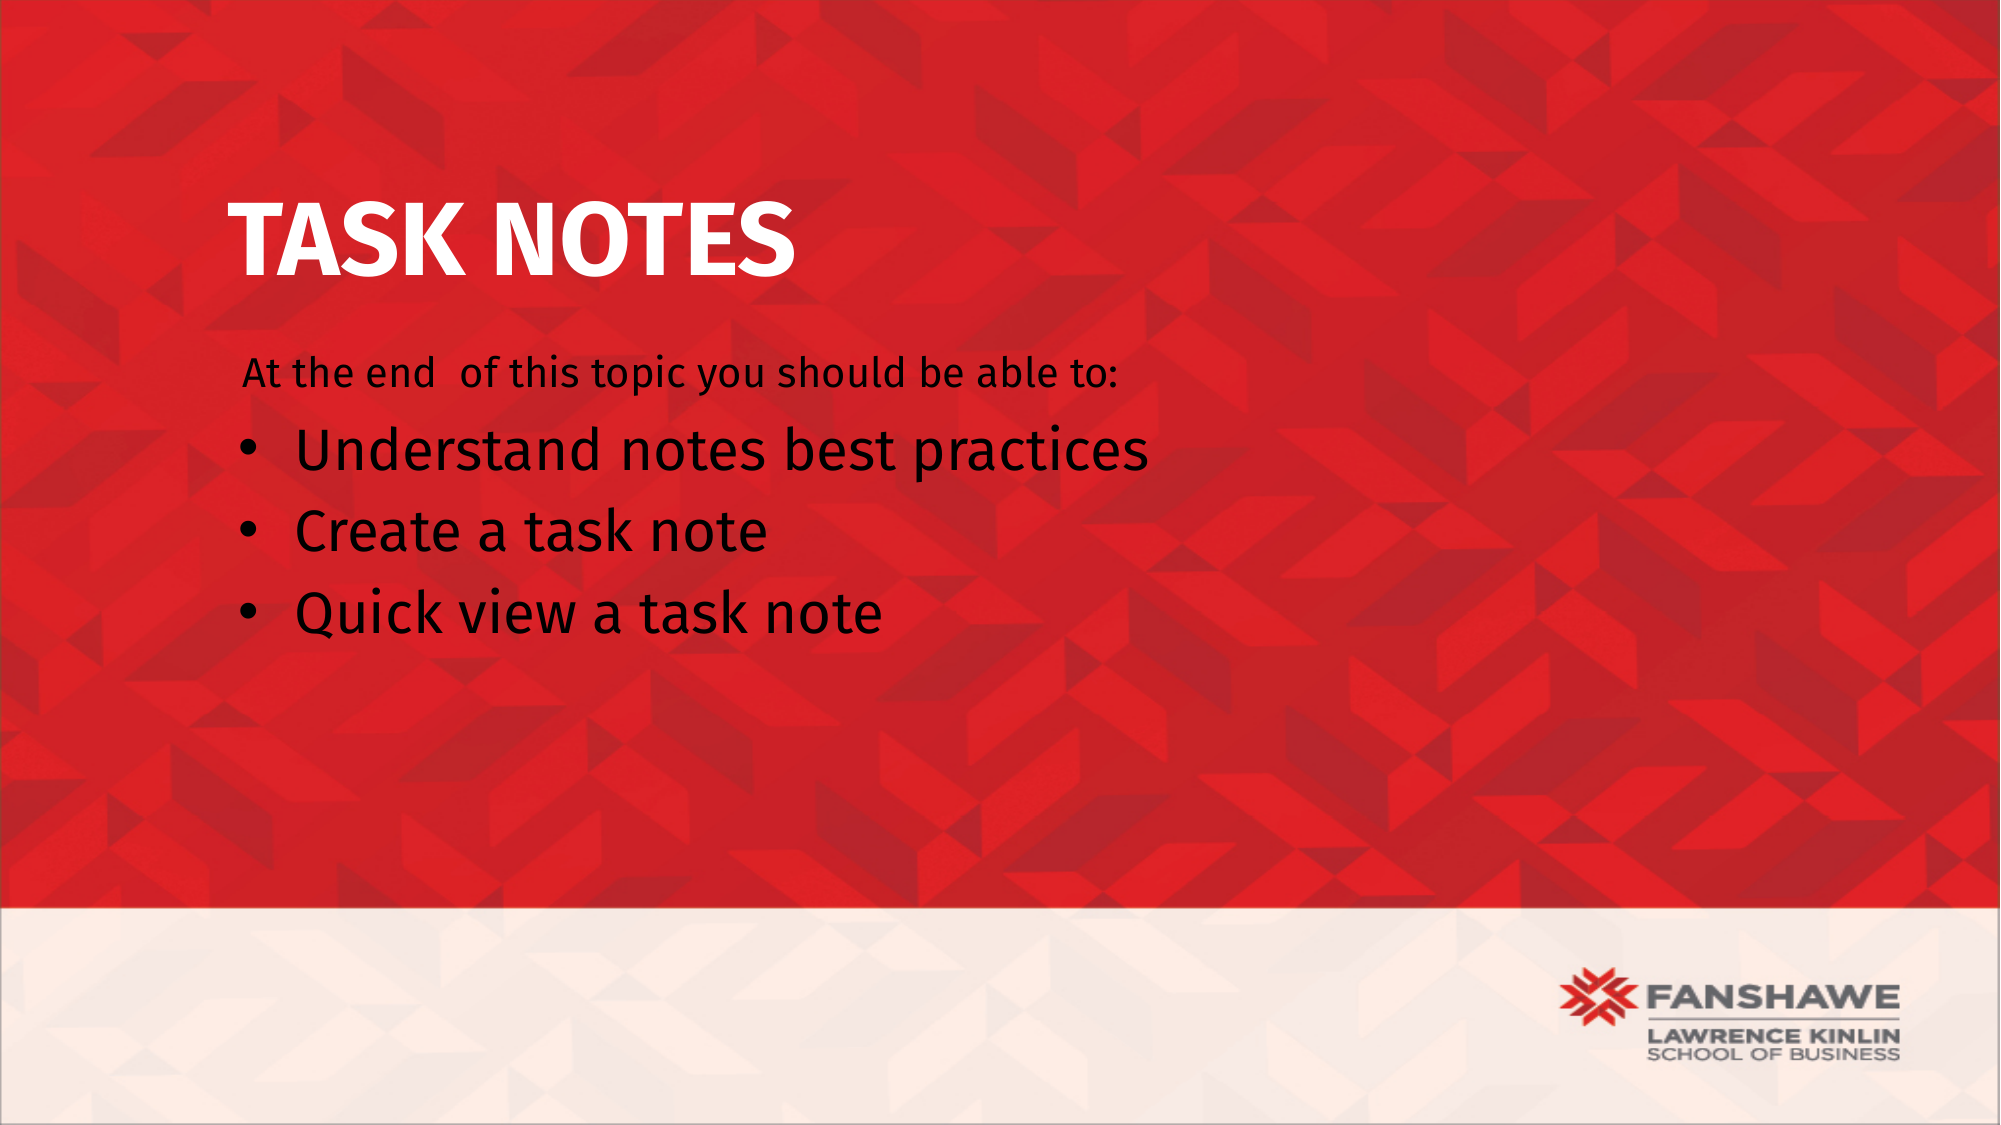

# Task Notes
Understand notes best practices
Create a task note
Quick view a task note